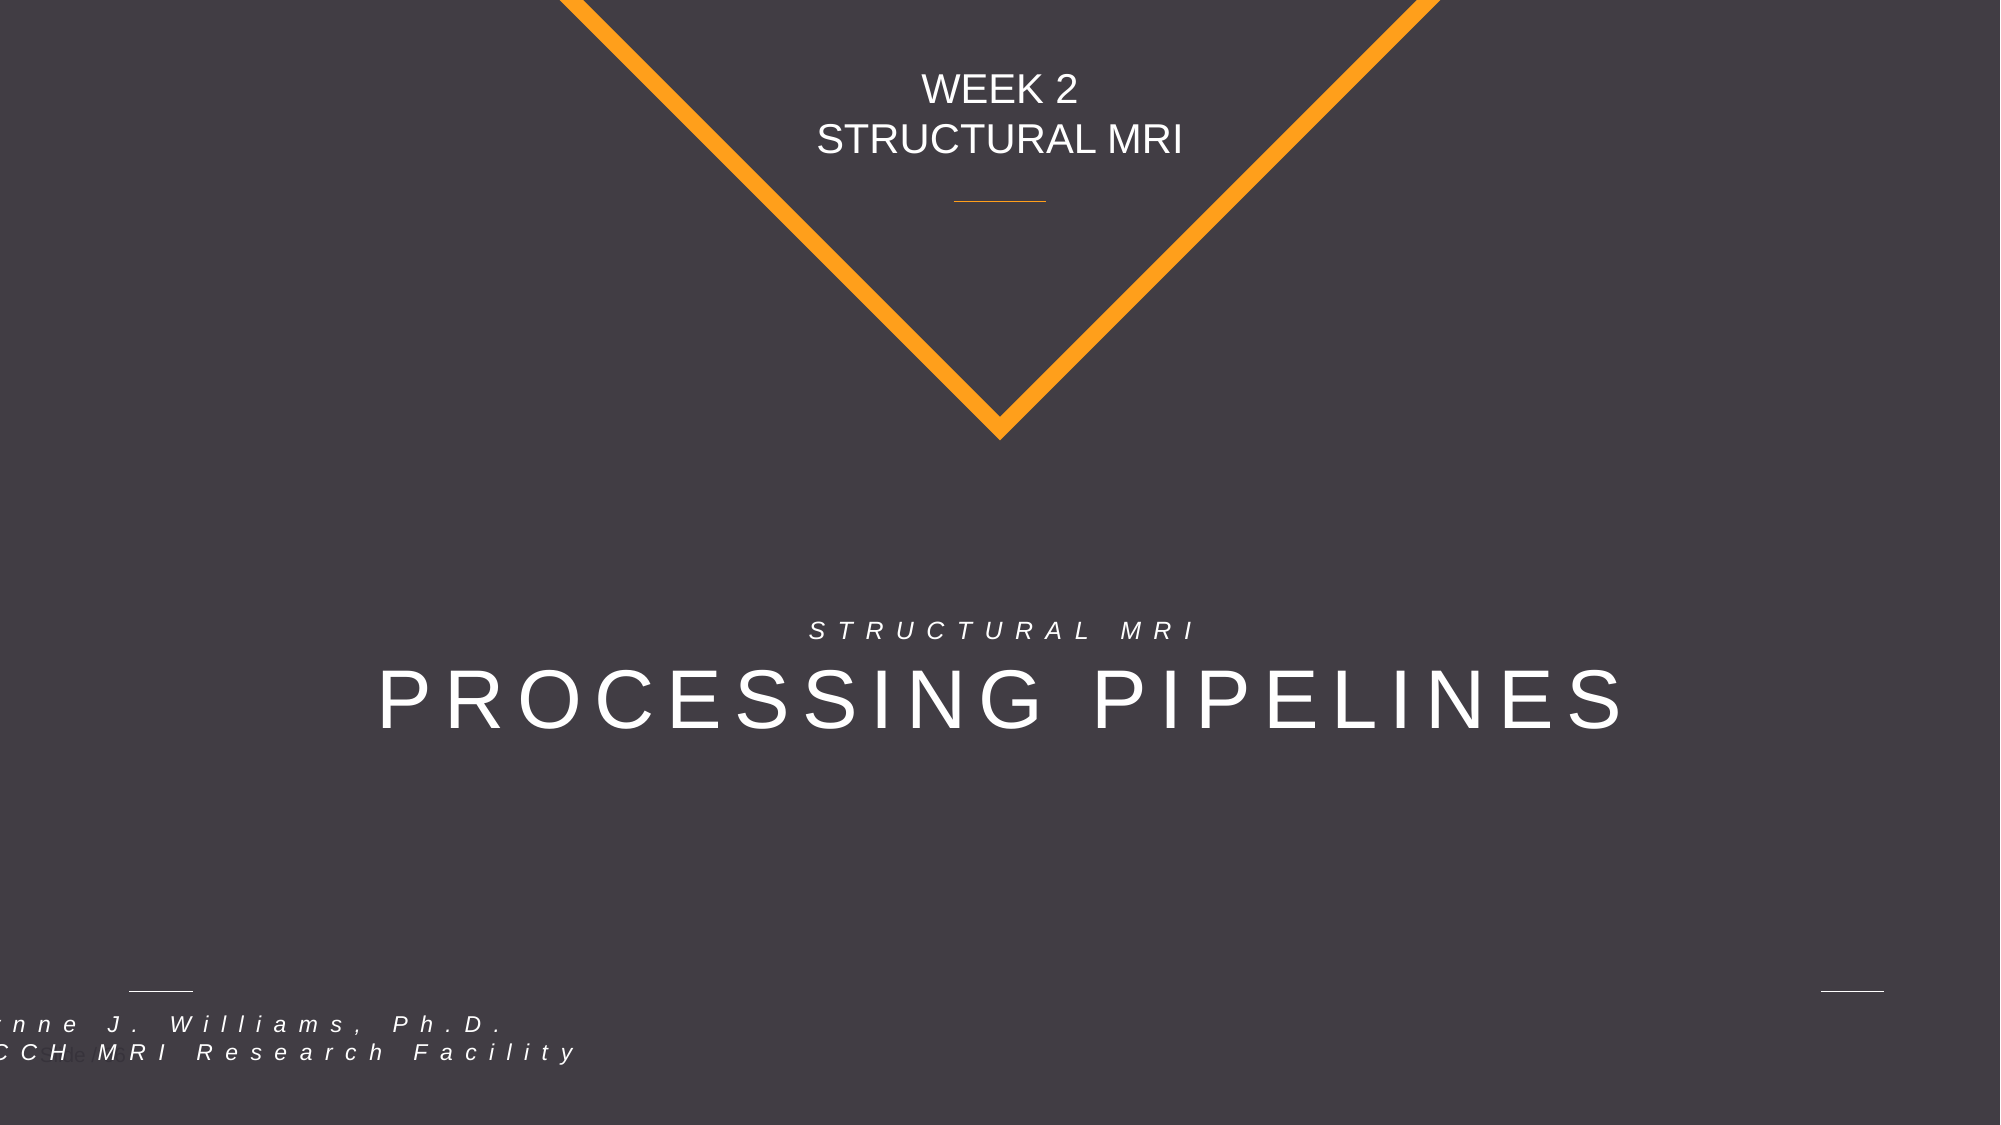

WEEK 2
STRUCTURAL MRI
STRUCTURAL MRI
PROCESSING PIPELINES
Lynne J. Williams, Ph.D.
BCCH MRI Research Facility